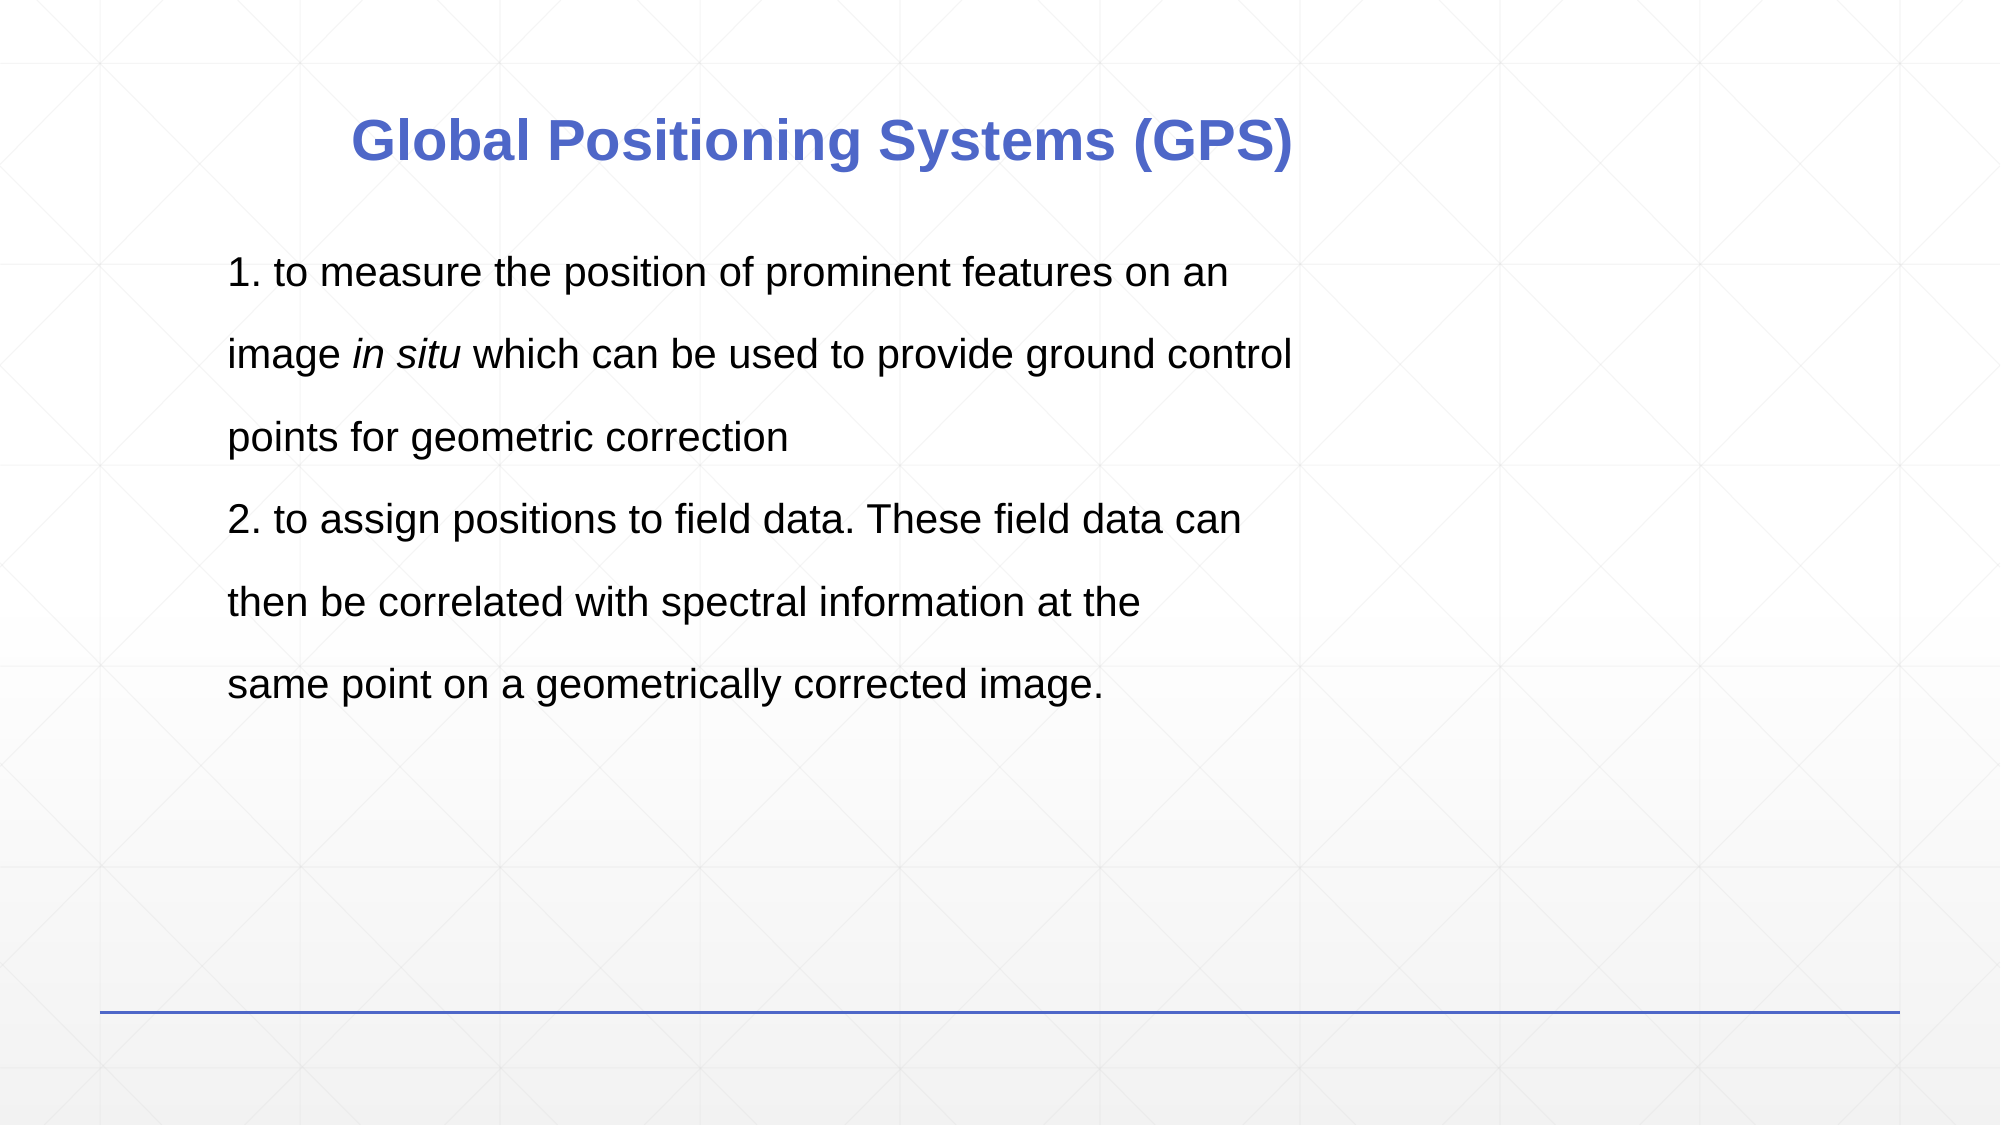

Global Positioning Systems (GPS)
1. to measure the position of prominent features on an
image in situ which can be used to provide ground control
points for geometric correction
2. to assign positions to field data. These field data can
then be correlated with spectral information at the
same point on a geometrically corrected image.